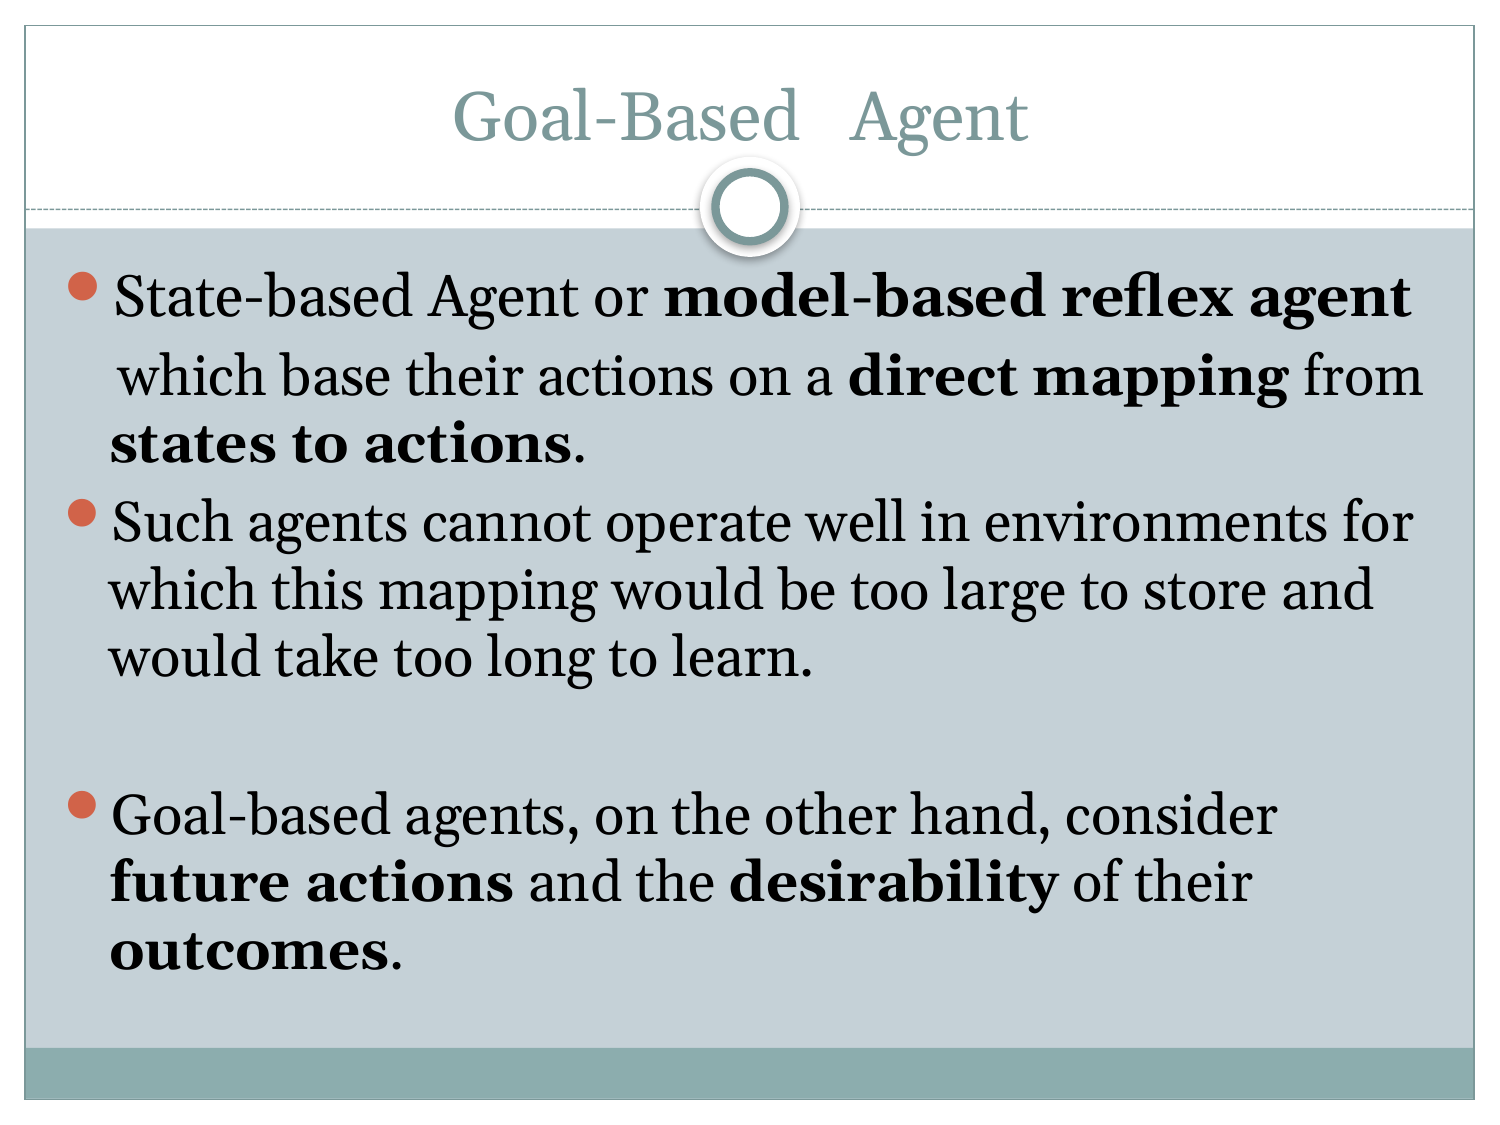

# Goal-Based   Agent
State-based Agent or model-based reflex agent
    which base their actions on a direct mapping from states to actions.
Such agents cannot operate well in environments for which this mapping would be too large to store and would take too long to learn.

Goal-based agents, on the other hand, consider future actions and the desirability of their outcomes.